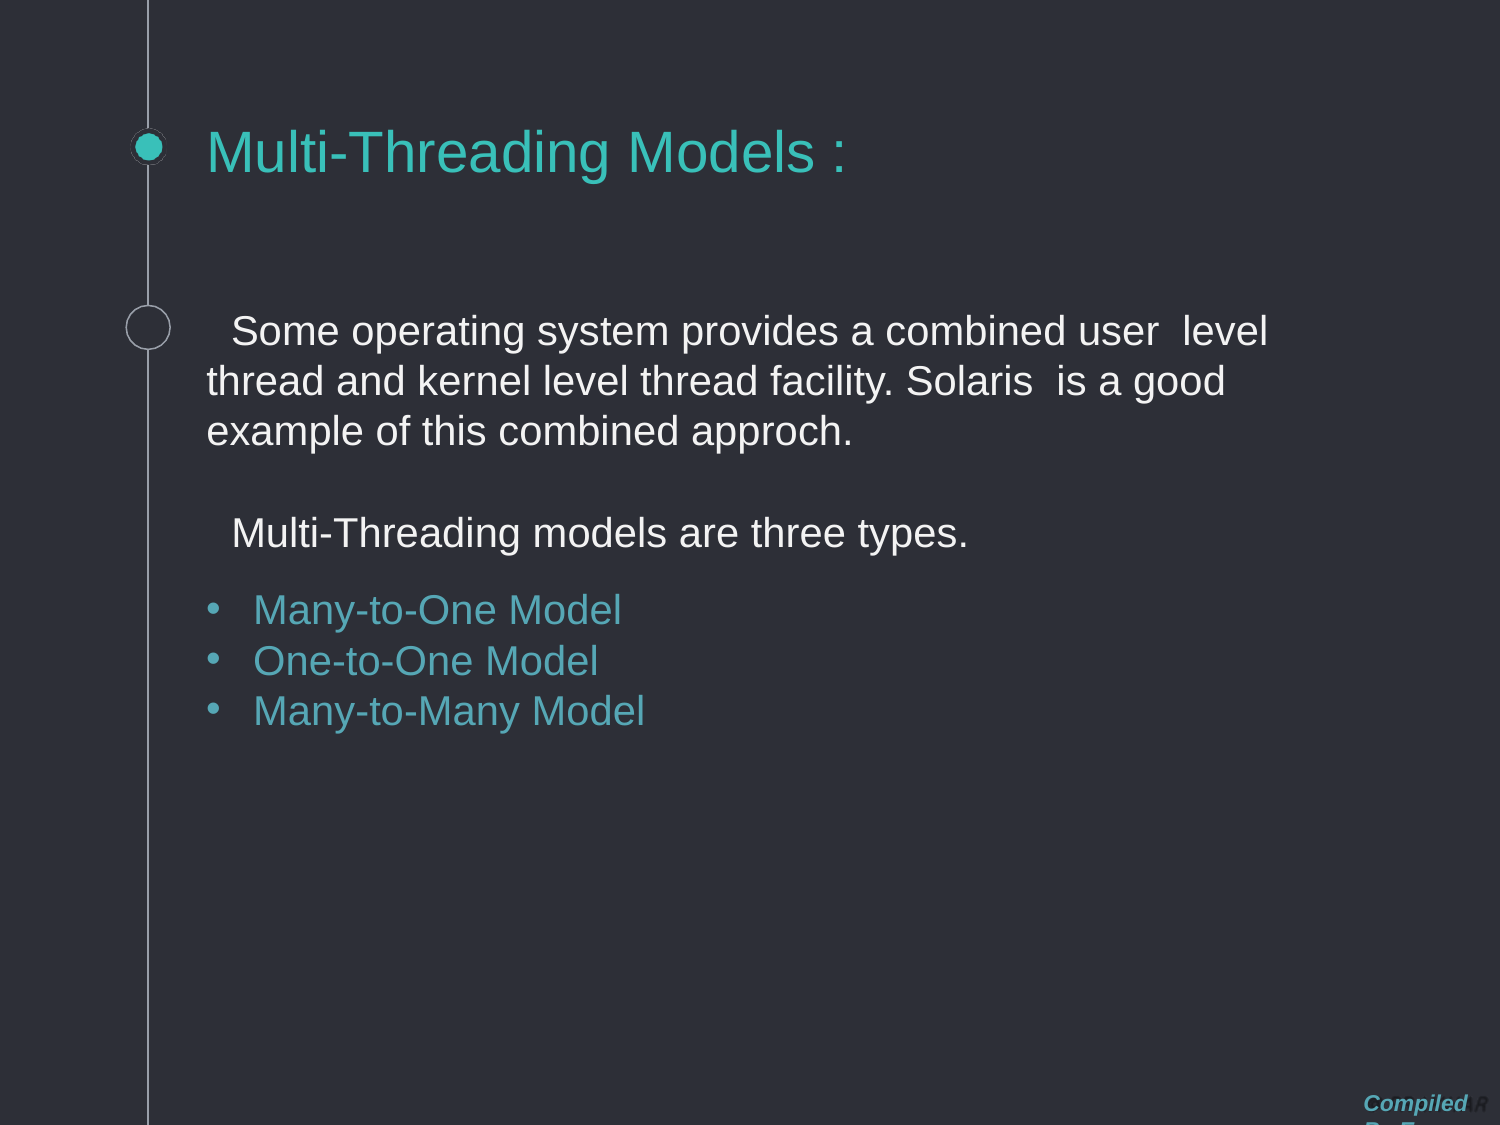

# Multi-Threading Models :
Some operating system provides a combined user  level thread and kernel level thread facility. Solaris  is a good example of this combined approch.

Multi-Threading models are three types.
Many-to-One Model
One-to-One Model
Many-to-Many Model

Compiled By Er. Nawaraj Bhandari